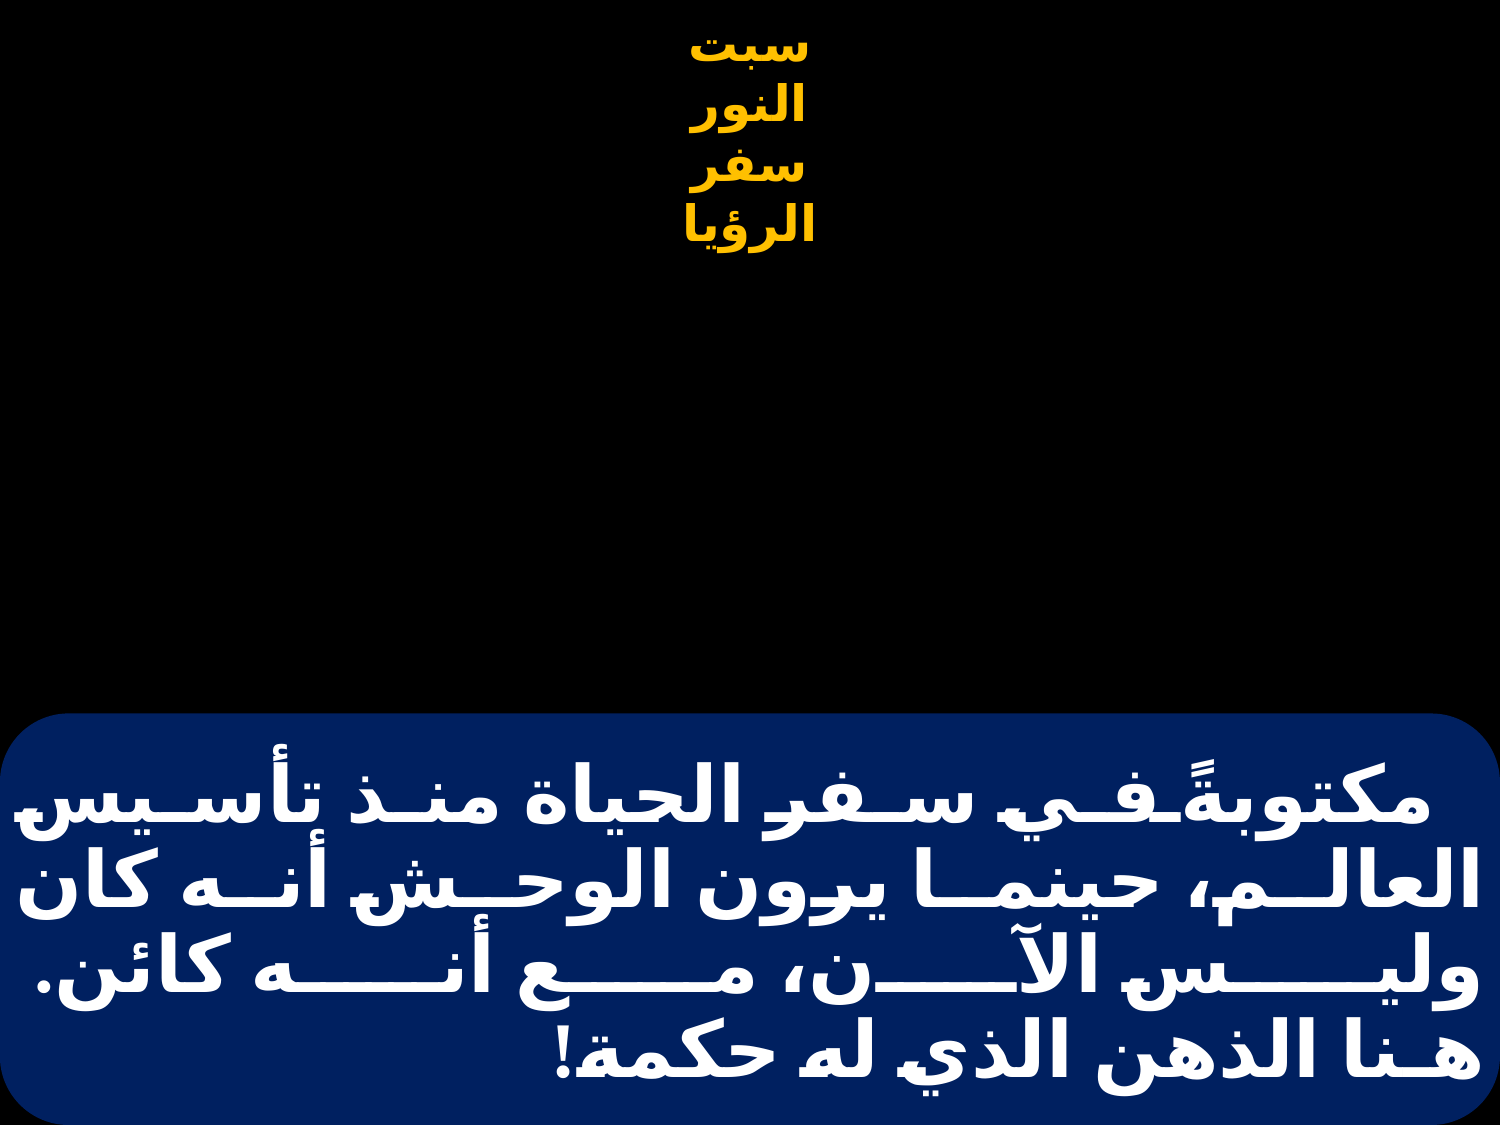

# مكتوبةً في سفر الحياة منذ تأسيس العالم، حينما يرون الوحش أنه كان وليس الآن، مع أنه كائن. هـنا الذهن الذي له حكمة!